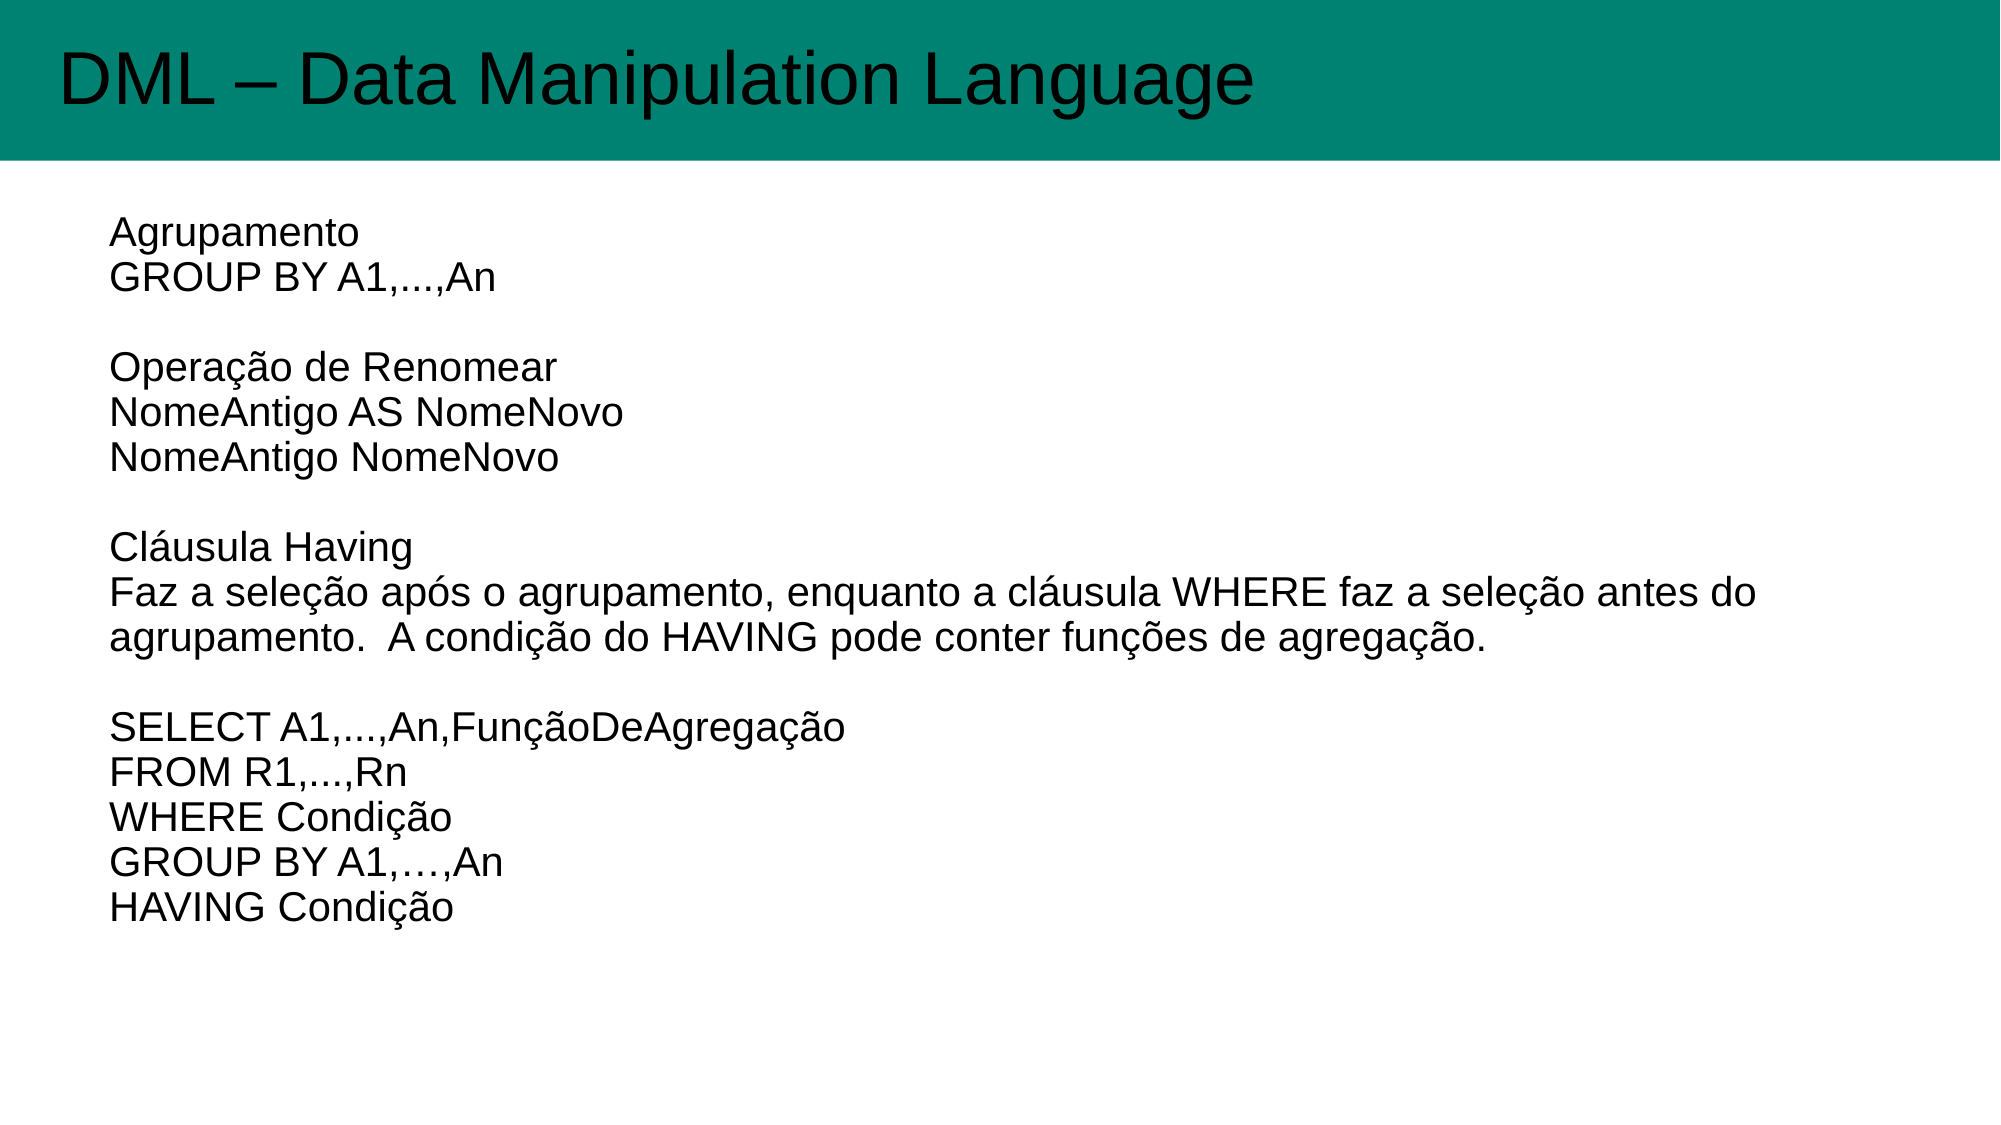

DML – Data Manipulation Language
#
Agrupamento
GROUP BY A1,...,An

Operação de Renomear
NomeAntigo AS NomeNovo
NomeAntigo NomeNovo

Cláusula Having
Faz a seleção após o agrupamento, enquanto a cláusula WHERE faz a seleção antes do agrupamento.  A condição do HAVING pode conter funções de agregação.

SELECT A1,...,An,FunçãoDeAgregação
FROM R1,...,Rn
WHERE Condição
GROUP BY A1,…,An
HAVING Condição